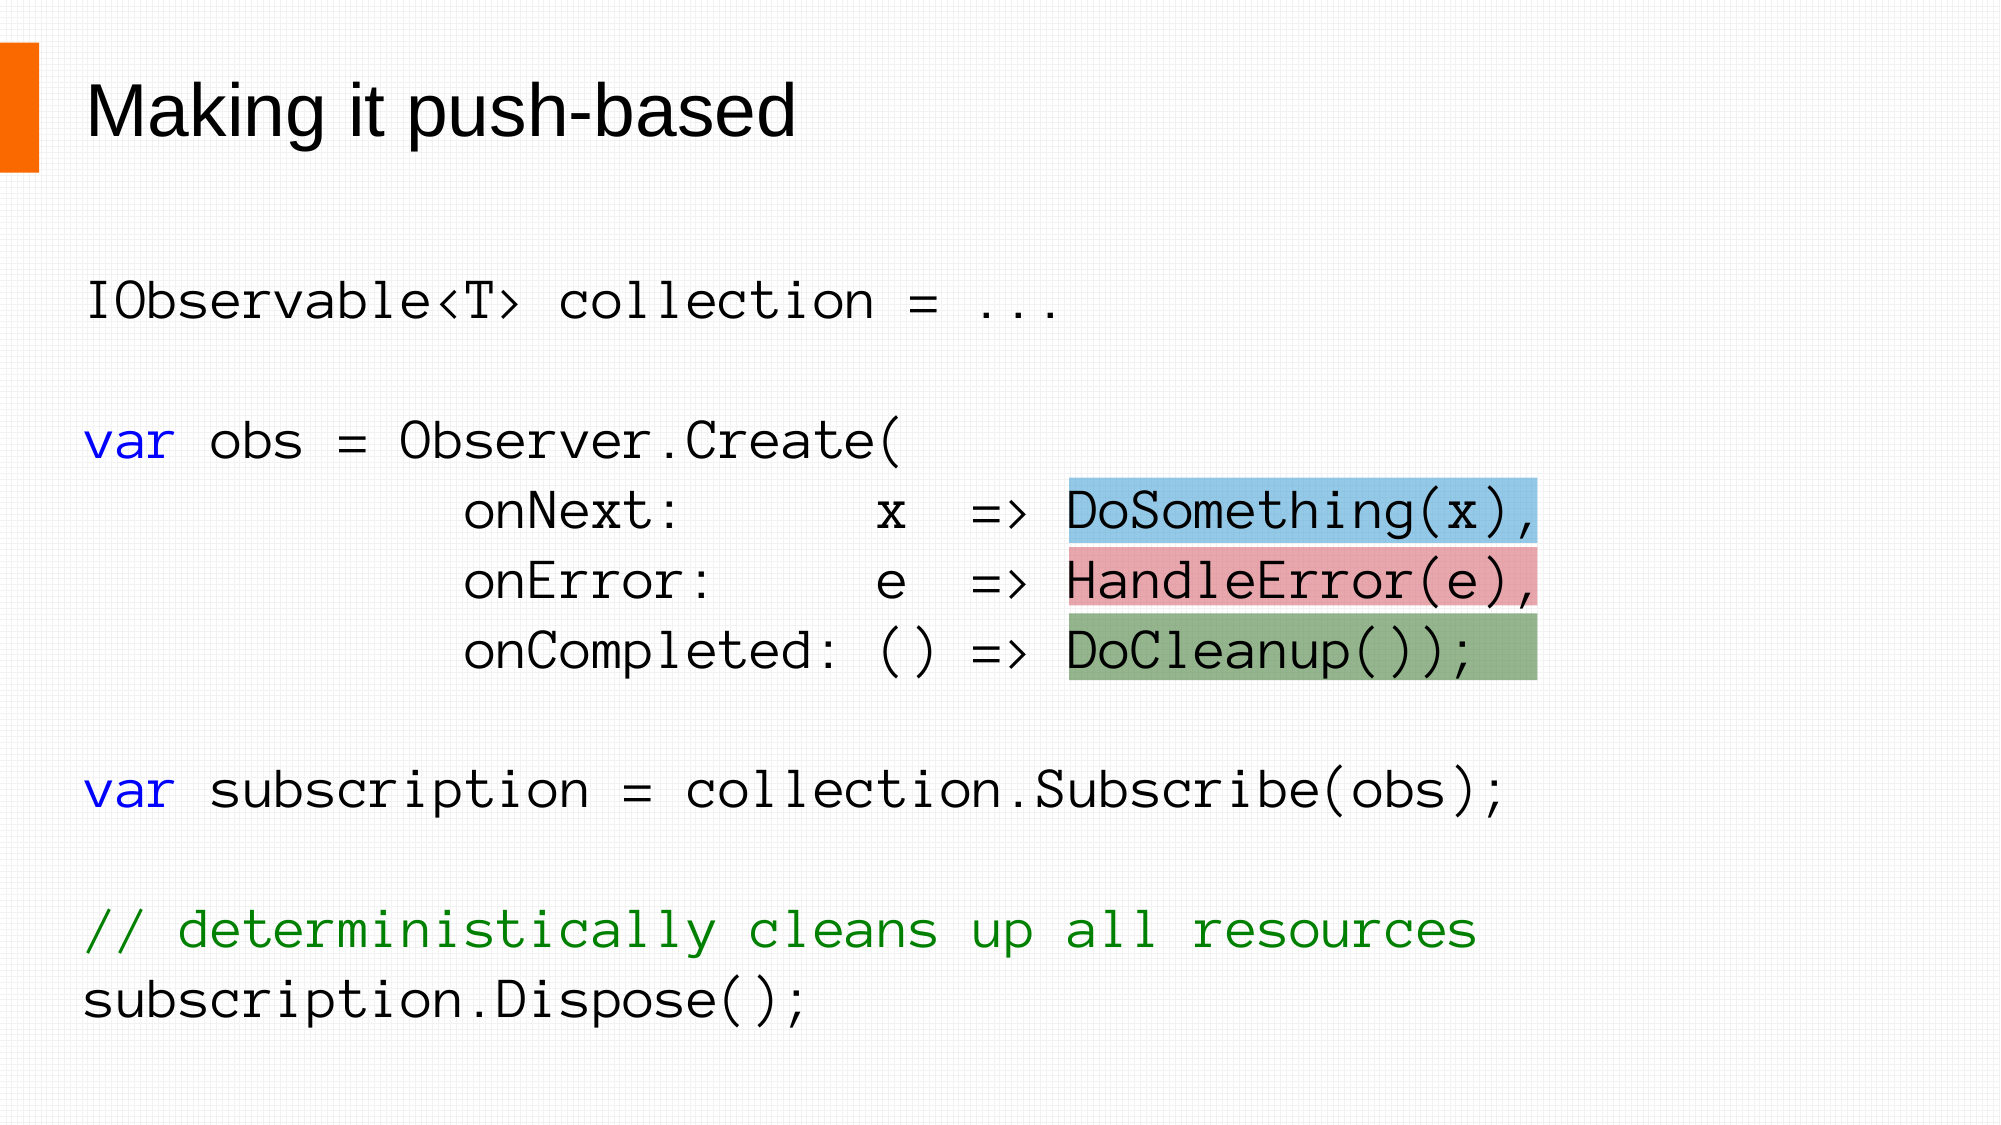

# Making it push-based
IObservable<T> collection = ...

var obs = Observer.Create(
            onNext:      x  => DoSomething(x),
            onError:     e  => HandleError(e),
            onCompleted: () => DoCleanup());
var subscription = collection.Subscribe(obs);
// deterministically cleans up all resources
subscription.Dispose();